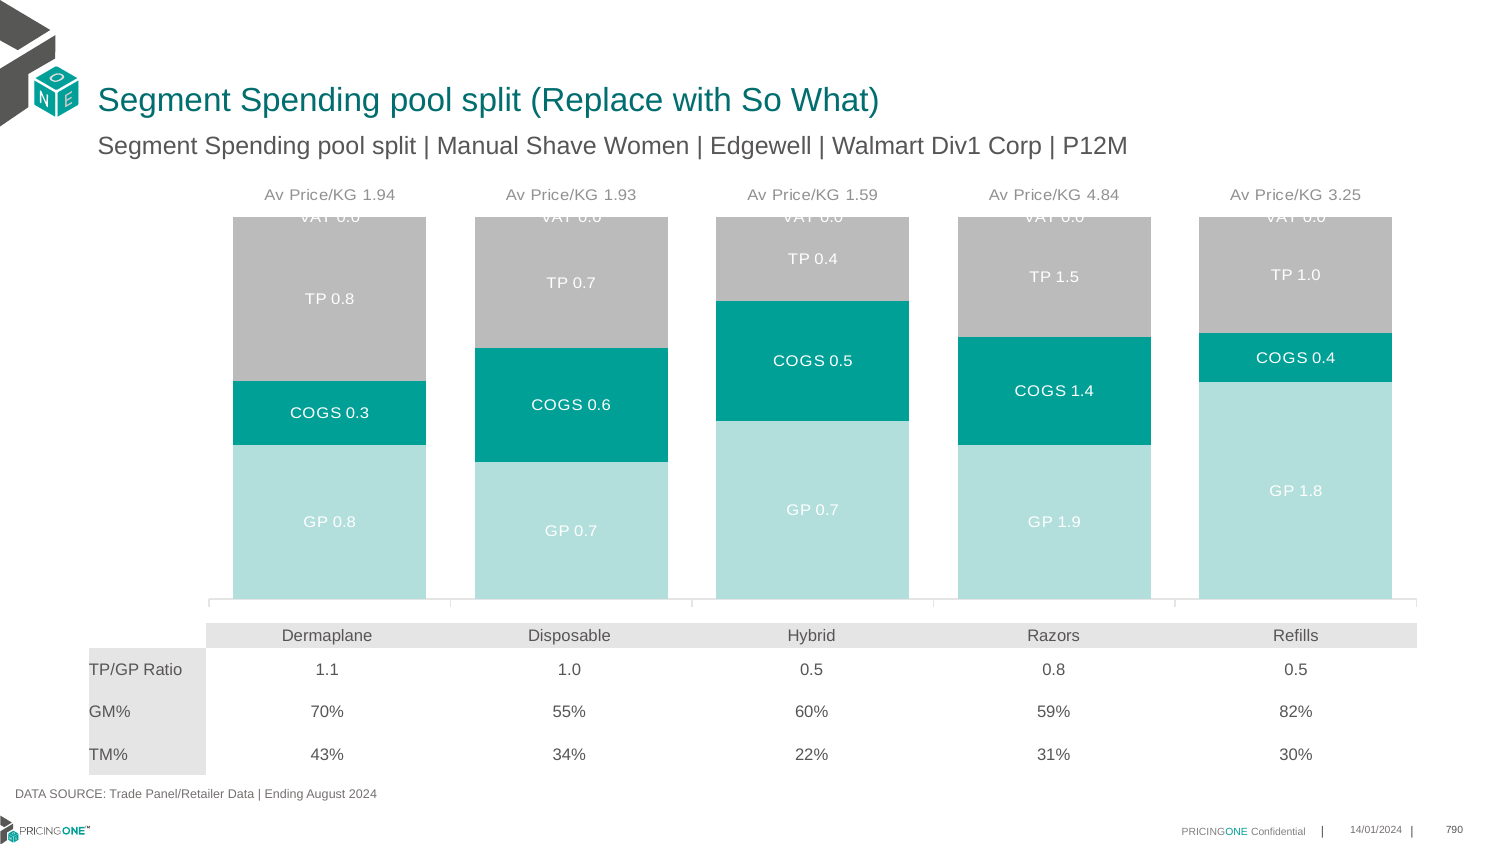

# Segment Spending pool split (Replace with So What)
Segment Spending pool split | Manual Shave Women | Edgewell | Walmart Div1 Corp | P12M

### Chart

| Category | GP | COGS | TP | VAT |
|---|---|---|---|---|
| Av Price/KG 1.94 | 0.7513699694183326 | 0.3167102474241616 | 0.8023741369401913 | 0.0 |
| Av Price/KG 1.93 | 0.6954193556440055 | 0.5737576541817785 | 0.6681710985261264 | 0.0 |
| Av Price/KG 1.59 | 0.7402595933427539 | 0.4986873214005339 | 0.3507060920081644 | 0.0 |
| Av Price/KG 4.84 | 1.949814898680793 | 1.3736261665928386 | 1.524626374578328 | 0.0 |
| Av Price/KG 3.25 | 1.8465206970994226 | 0.4188402904408008 | 0.9879326629103176 | 0.0 |
|  | Dermaplane | Disposable | Hybrid | Razors | Refills |
| --- | --- | --- | --- | --- | --- |
| TP/GP Ratio | 1.1 | 1.0 | 0.5 | 0.8 | 0.5 |
| GM% | 70% | 55% | 60% | 59% | 82% |
| TM% | 43% | 34% | 22% | 31% | 30% |
DATA SOURCE: Trade Panel/Retailer Data | Ending August 2024

14/01/2024
790